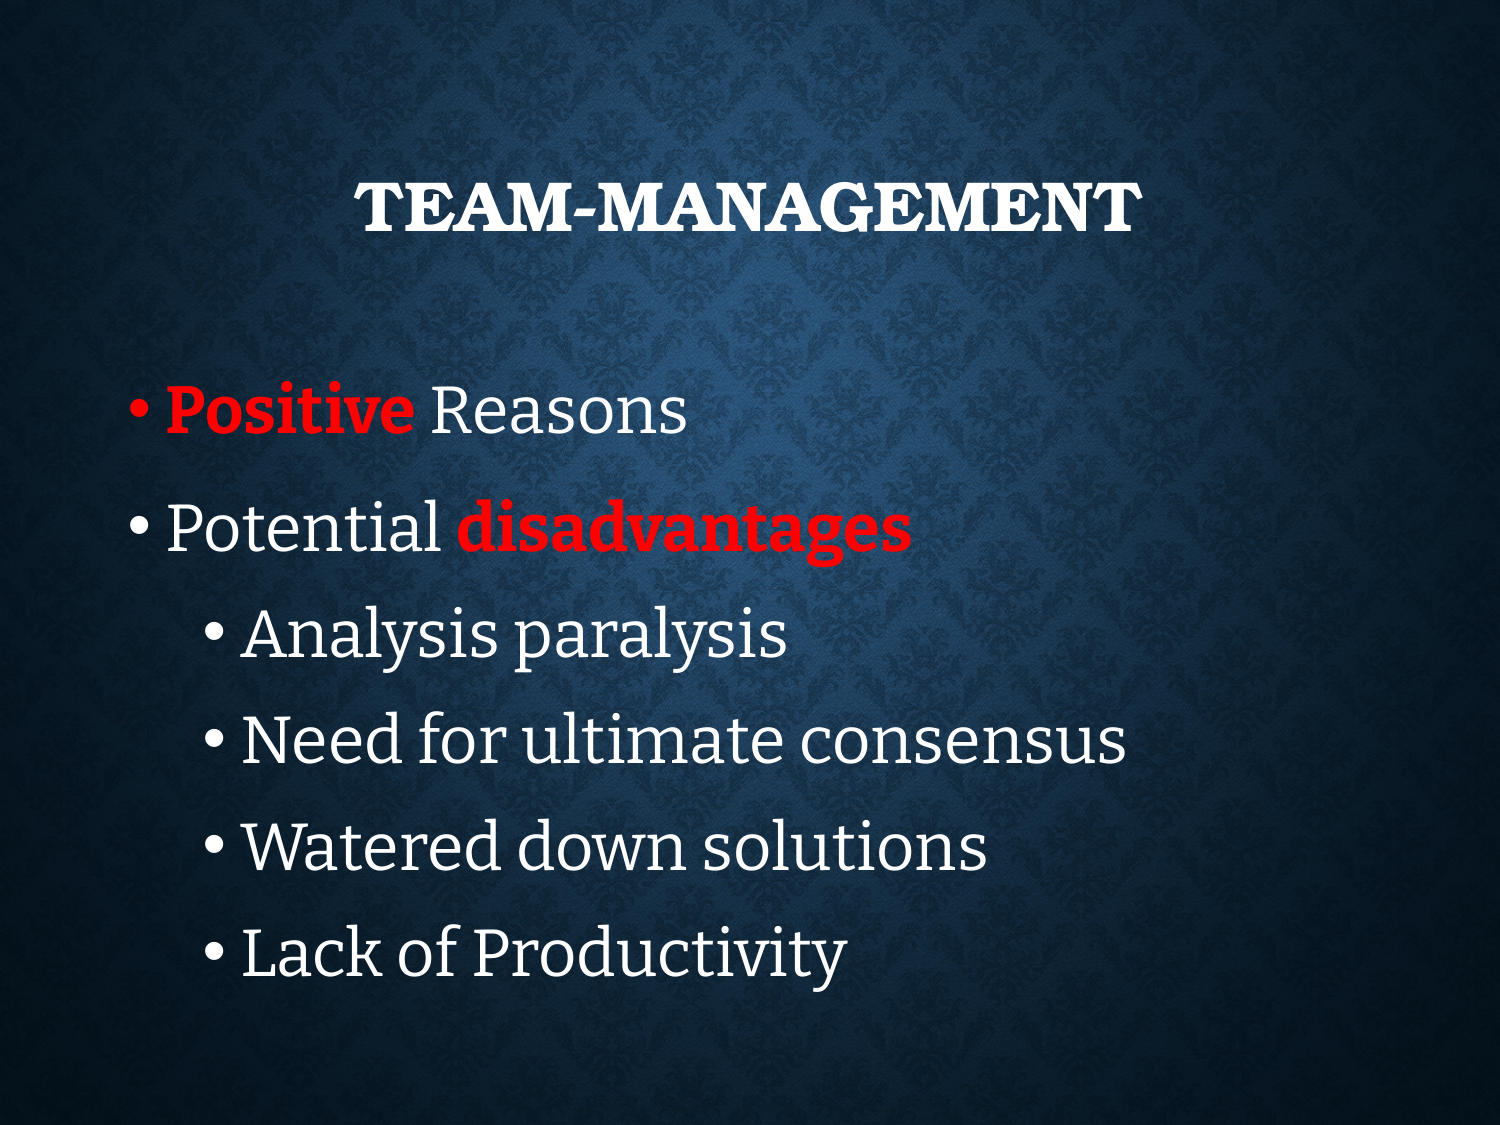

# TEAM-MANAGEMENT
Positive Reasons
Potential disadvantages
Analysis paralysis
Need for ultimate consensus
Watered down solutions
Lack of Productivity